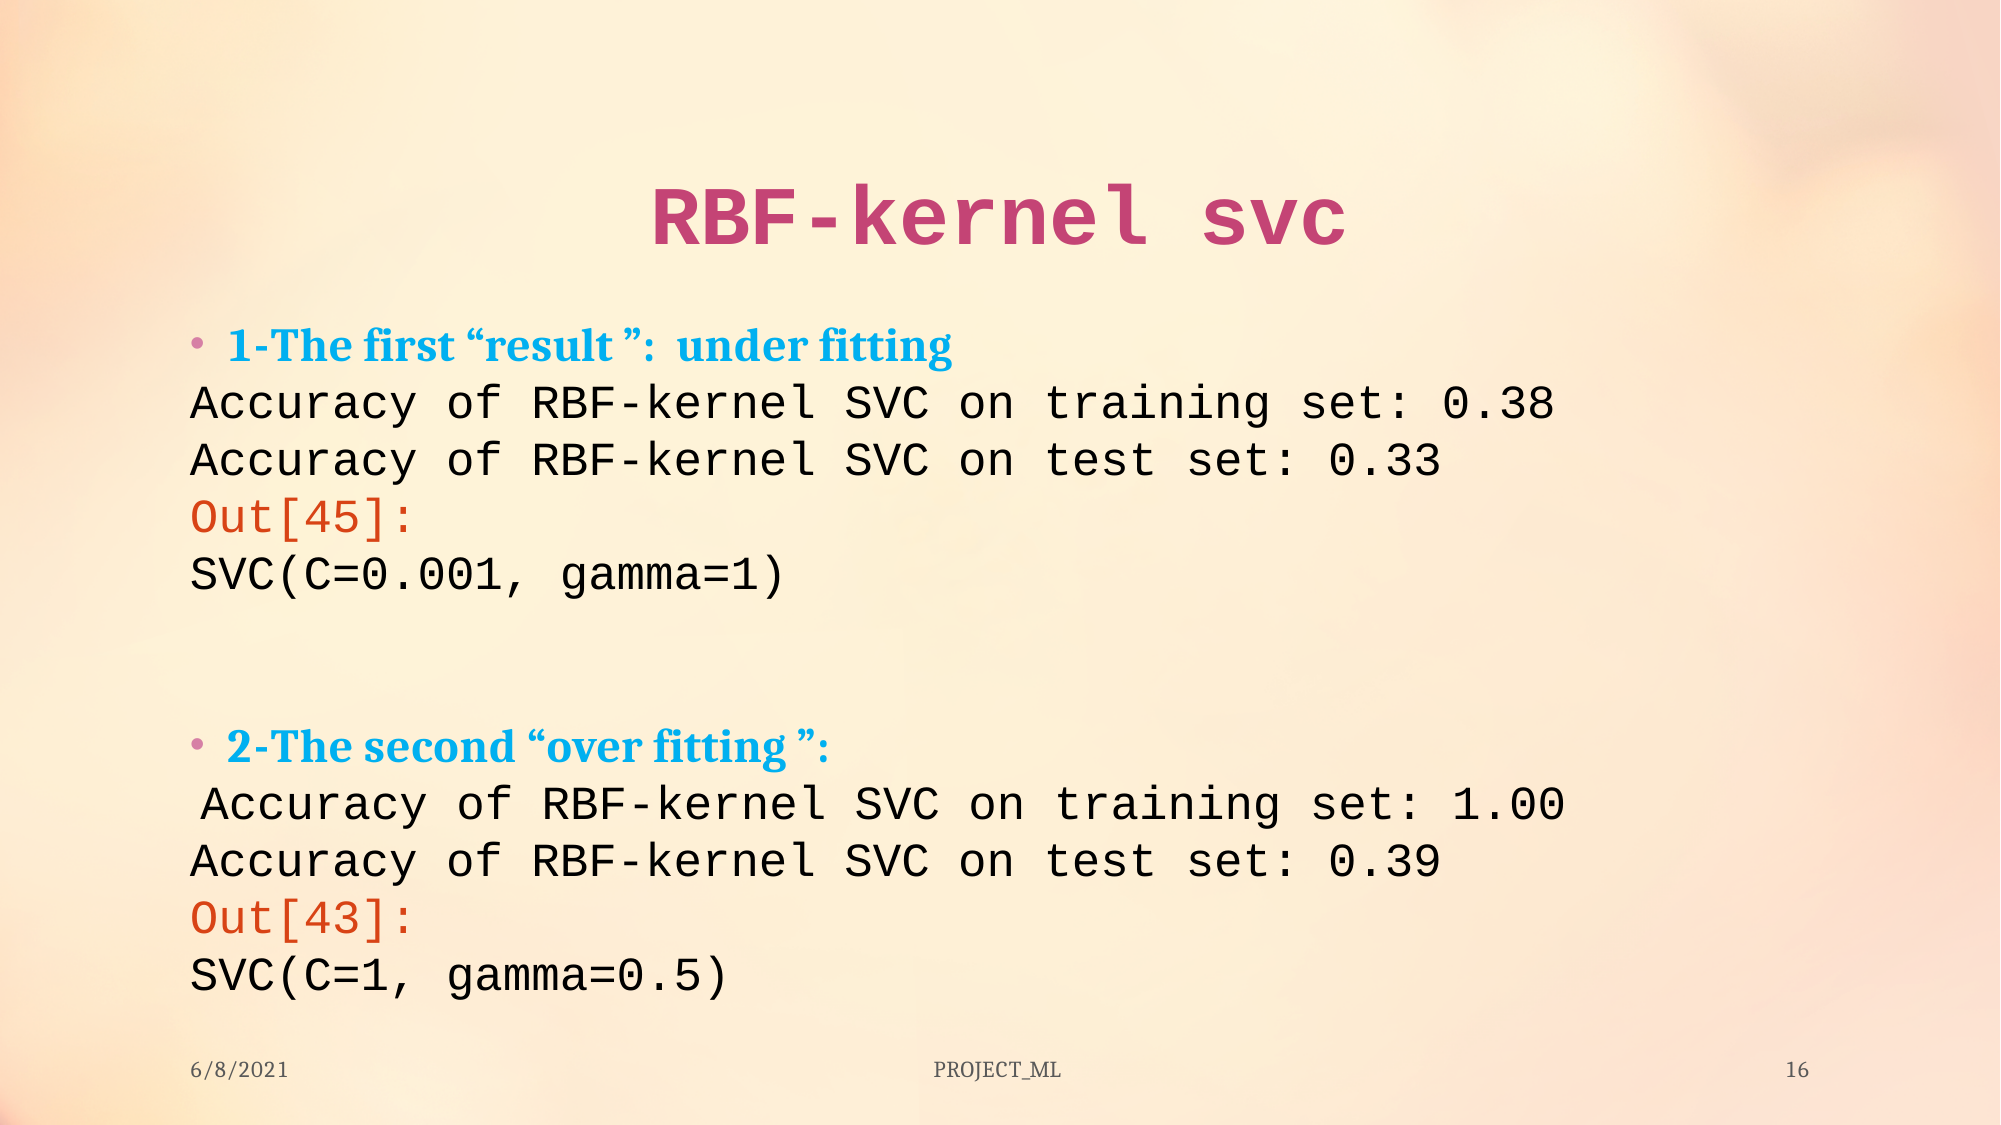

# RBF-kernel svc
1-The first “result ”:  under fitting
Accuracy of RBF-kernel SVC on training set: 0.38 Accuracy of RBF-kernel SVC on test set: 0.33
Out[45]:
SVC(C=0.001, gamma=1)

2-The second “over fitting ”:
 Accuracy of RBF-kernel SVC on training set: 1.00 Accuracy of RBF-kernel SVC on test set: 0.39
Out[43]:
SVC(C=1, gamma=0.5)

6/8/2021
PROJECT_ML
16